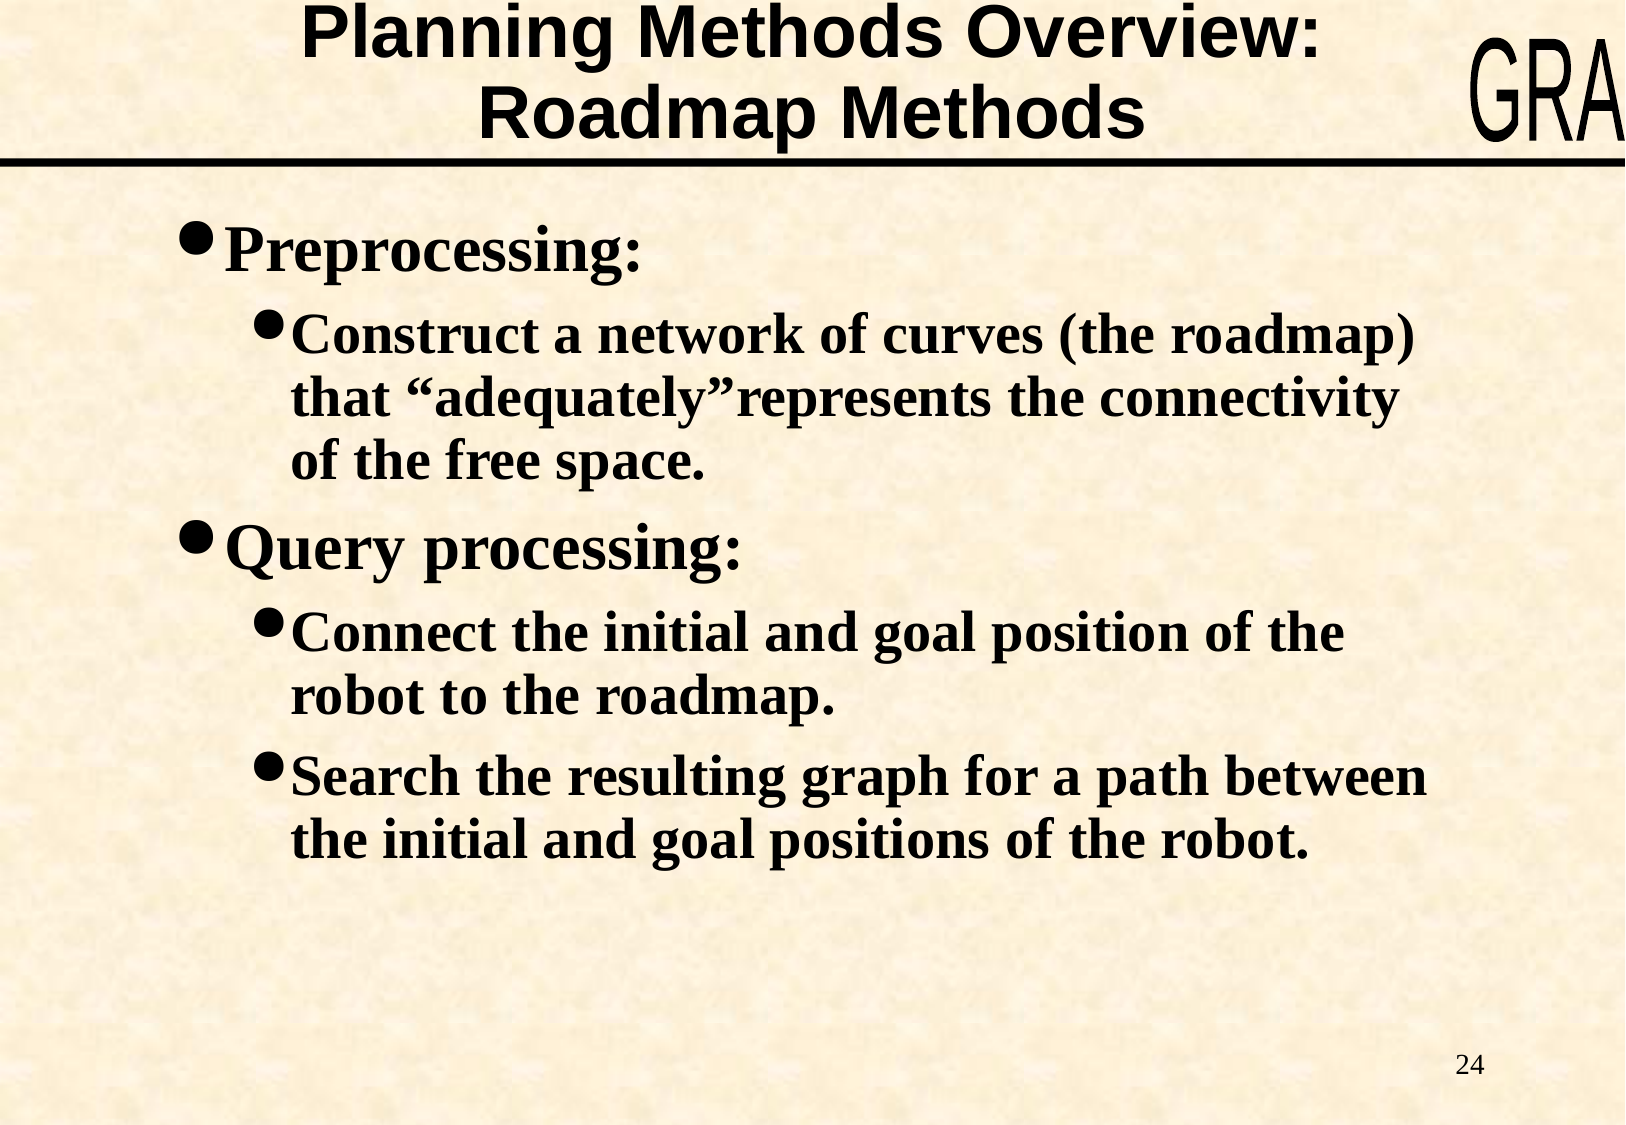

# Planning Methods Overview: Roadmap Methods
Preprocessing:
Construct a network of curves (the roadmap) that “adequately”represents the connectivity of the free space.
Query processing:
Connect the initial and goal position of the robot to the roadmap.
Search the resulting graph for a path between the initial and goal positions of the robot.
24